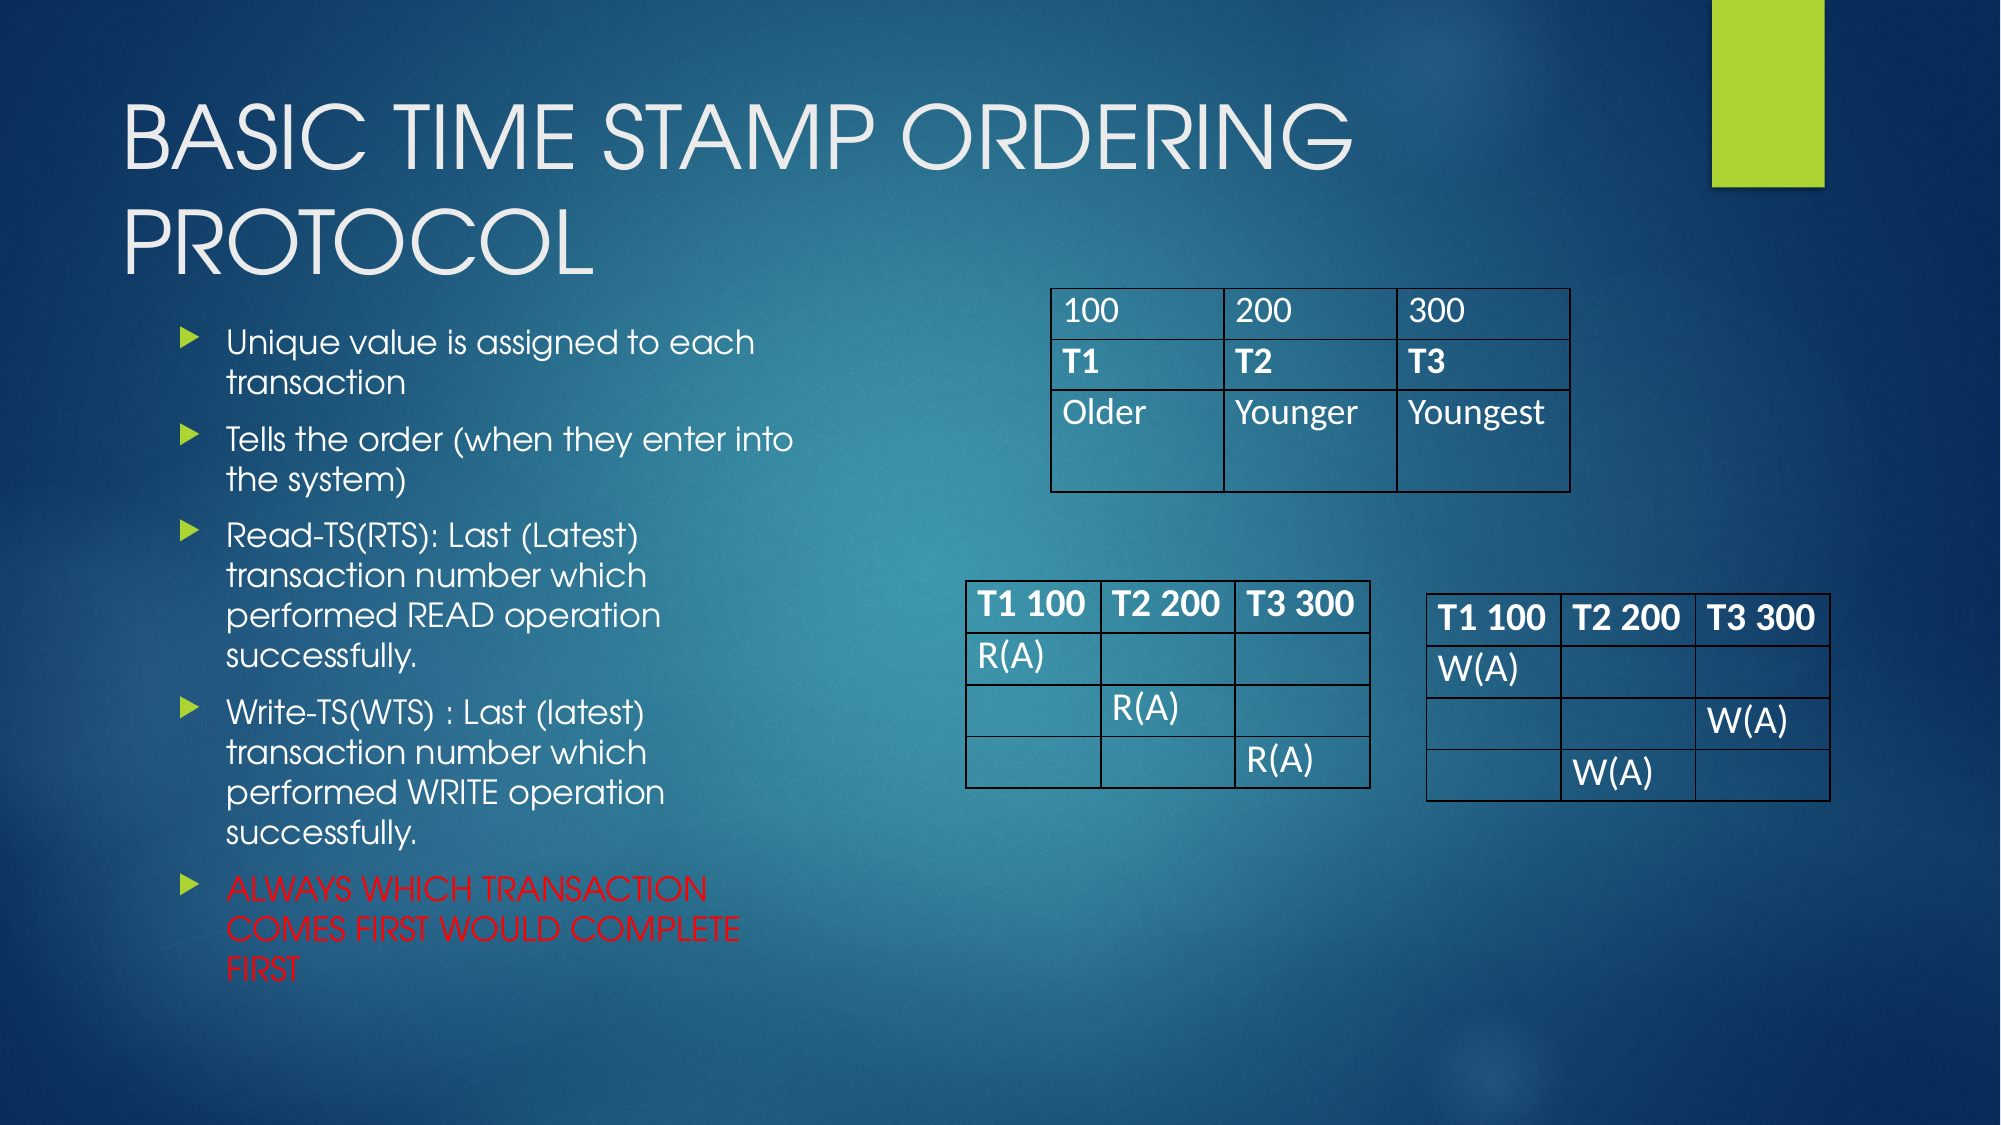

# BASIC TIME STAMP ORDERING PROTOCOL
| 100 | 200 | 300 |
| --- | --- | --- |
| T1 | T2 | T3 |
| Older | Younger | Youngest |
Unique value is assigned to each transaction
Tells the order (when they enter into the system)
Read-TS(RTS): Last (Latest) transaction number which performed READ operation successfully.
Write-TS(WTS) : Last (latest) transaction number which performed WRITE operation successfully.
ALWAYS WHICH TRANSACTION COMES FIRST WOULD COMPLETE FIRST

| T1 100 | T2 200 | T3 300 |
| --- | --- | --- |
| R(A) |  |  |
|  | R(A) |  |
|  |  | R(A) |
| T1 100 | T2 200 | T3 300 |
| --- | --- | --- |
| W(A) |  |  |
|  |  | W(A) |
|  | W(A) |  |